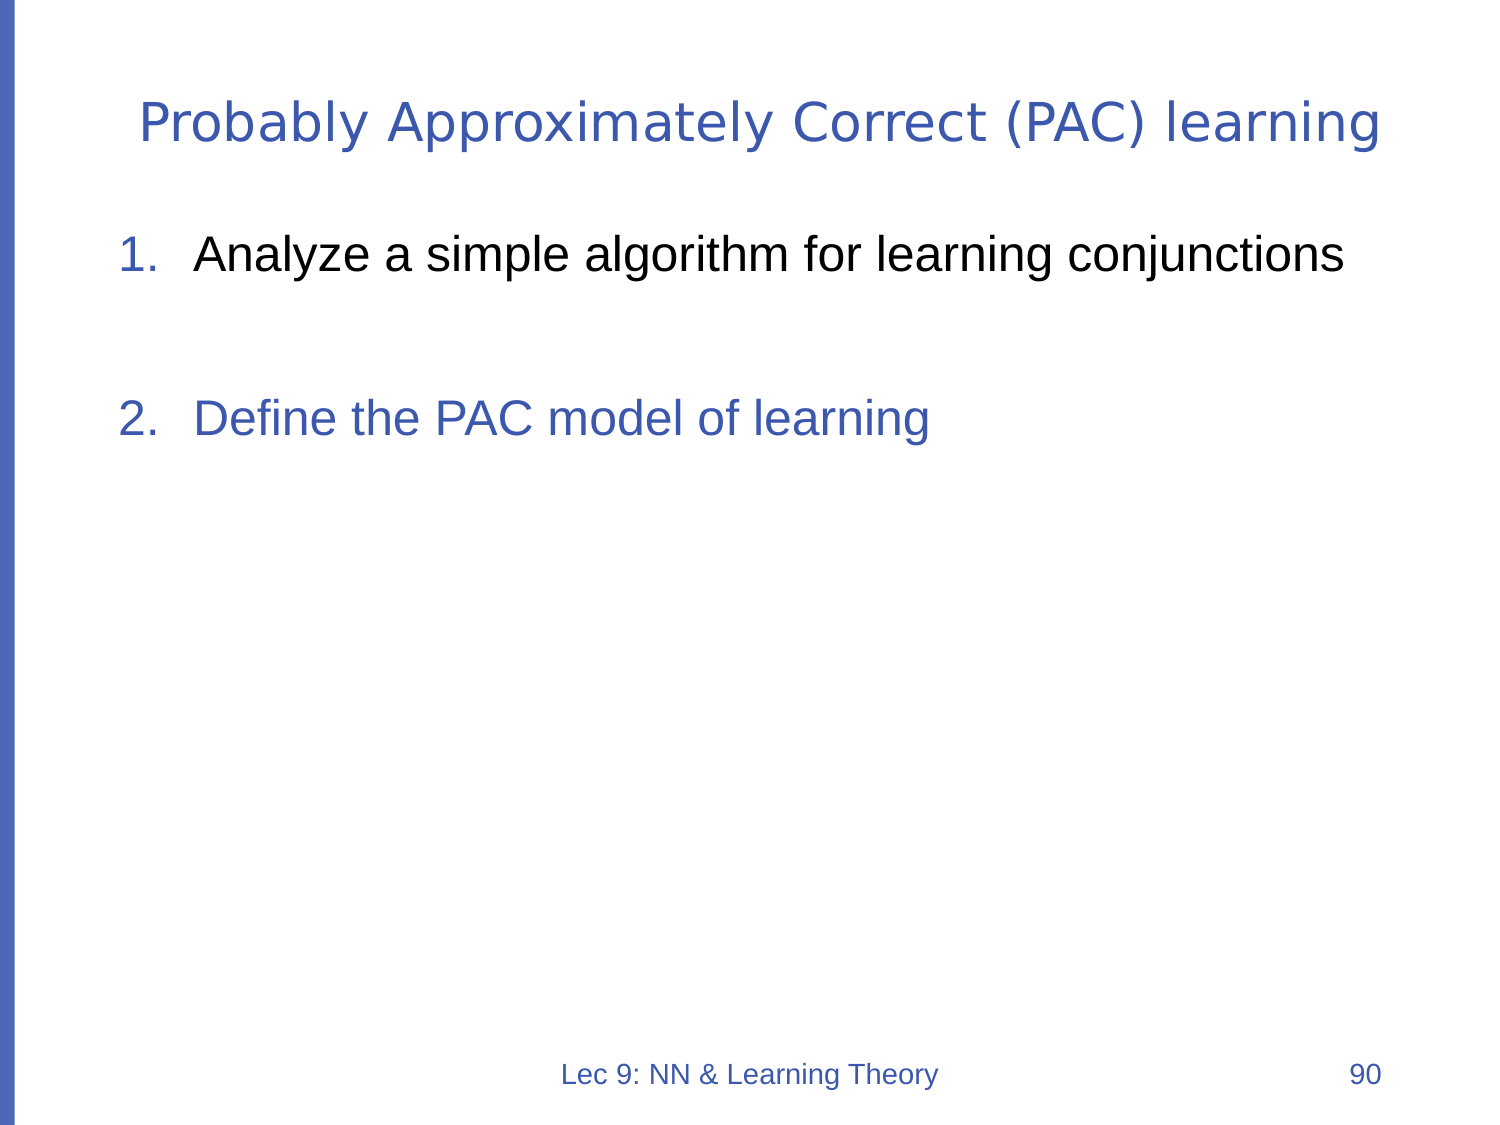

# Probably Approximately Correct (PAC) learning
Analyze a simple algorithm for learning conjunctions

Define the PAC model of learning

Lec 9: NN & Learning Theory
90